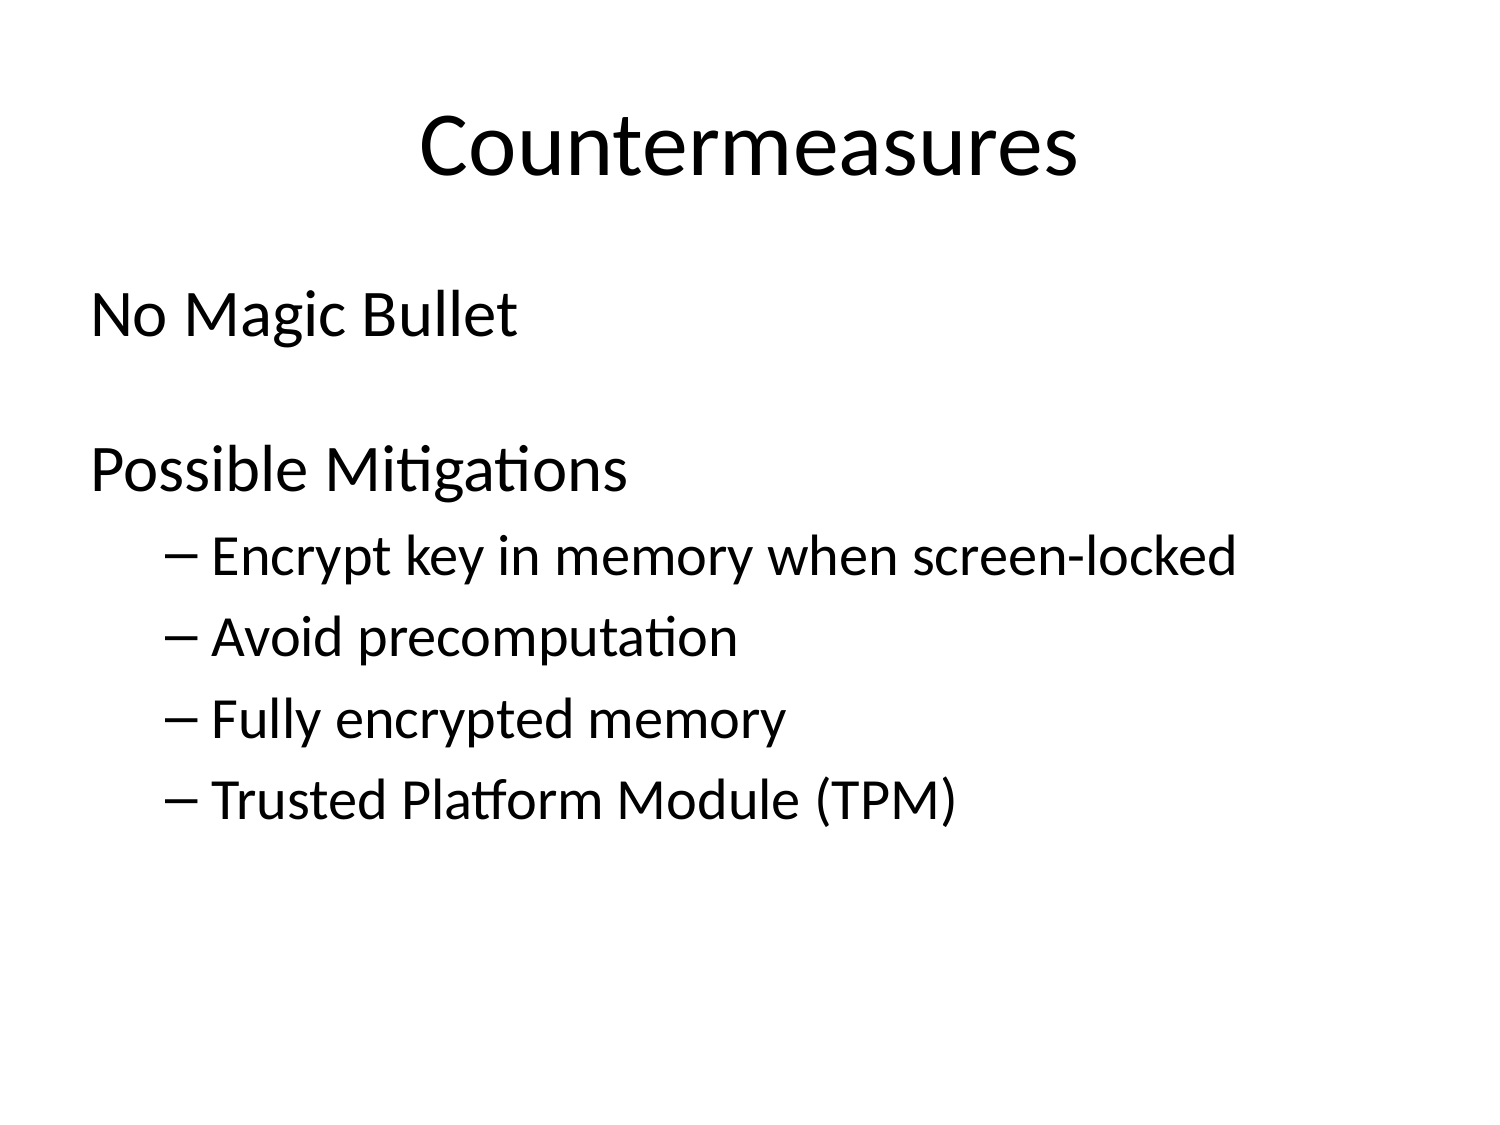

# Countermeasures
No Magic Bullet
Possible Mitigations
Encrypt key in memory when screen-locked
Avoid precomputation
Fully encrypted memory
Trusted Platform Module (TPM)